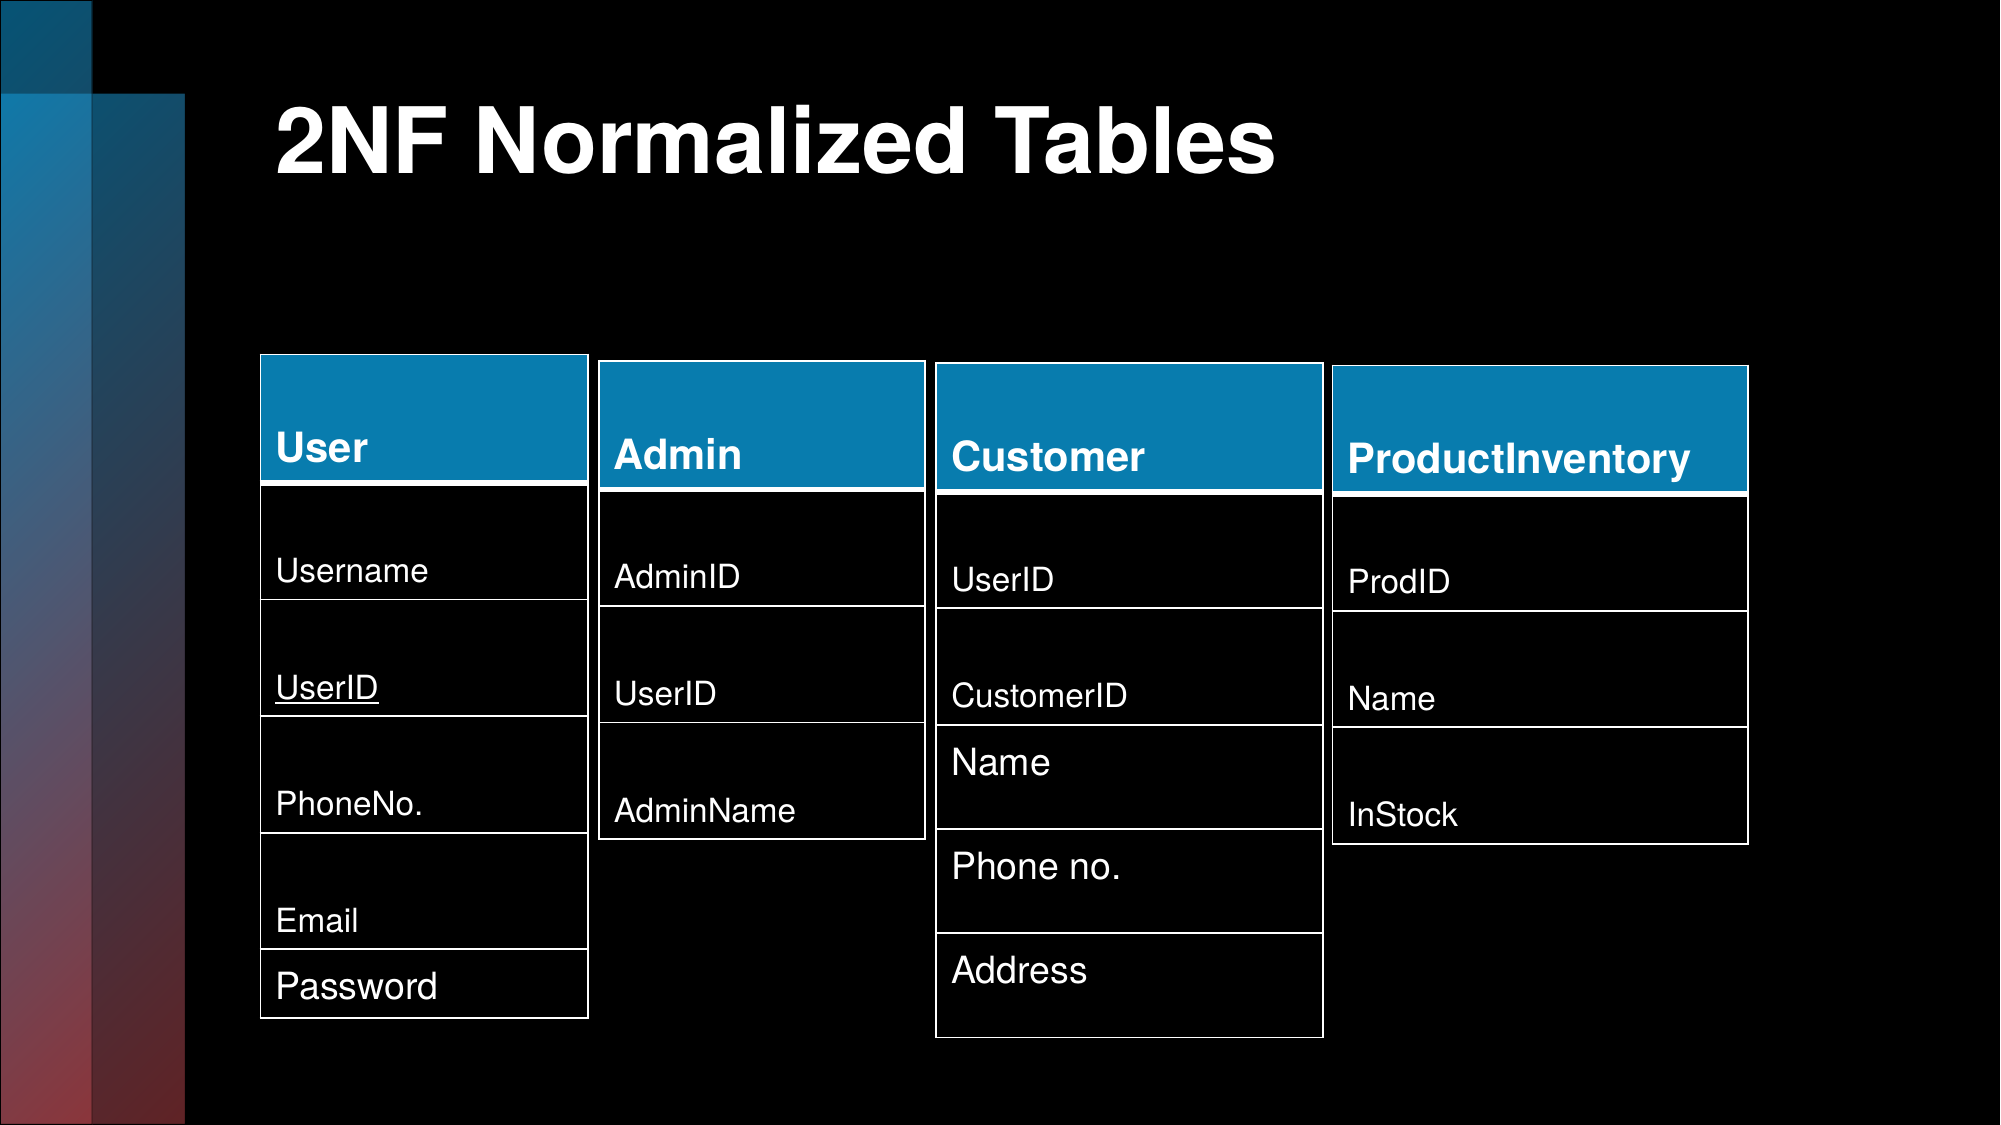

# 2NF Normalized Tables
| User |
| --- |
| Username |
| UserID |
| PhoneNo. |
| Email |
| Password |
| Admin |
| --- |
| AdminID |
| UserID |
| AdminName |
| Customer |
| --- |
| UserID |
| CustomerID |
| Name |
| Phone no. |
| Address |
| ProductInventory |
| --- |
| ProdID |
| Name |
| InStock |